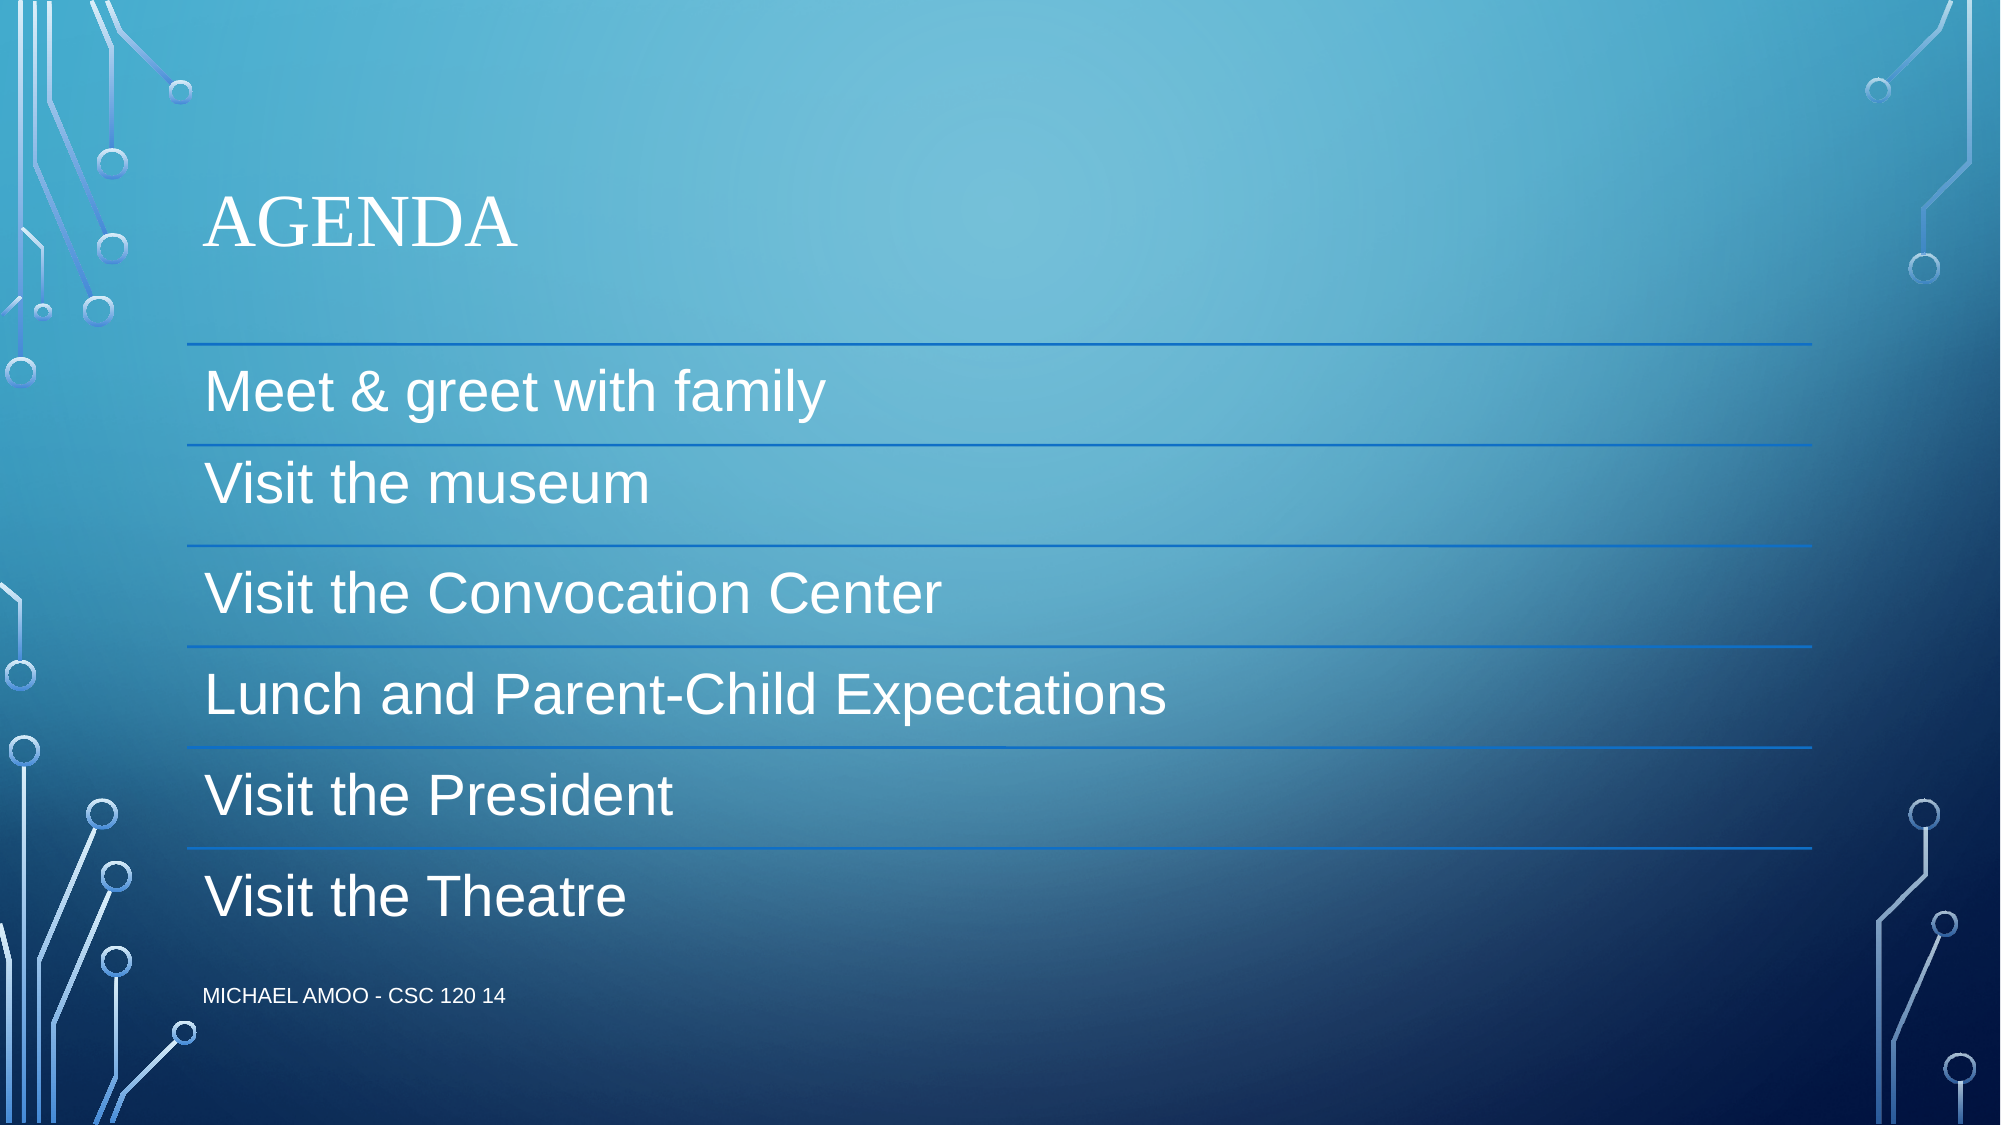

# Agenda
Meet & greet with family
Visit the museum
Visit the Convocation Center
Lunch and Parent-Child Expectations
Visit the President
Visit the Theatre
Michael Amoo - CSC 120 14